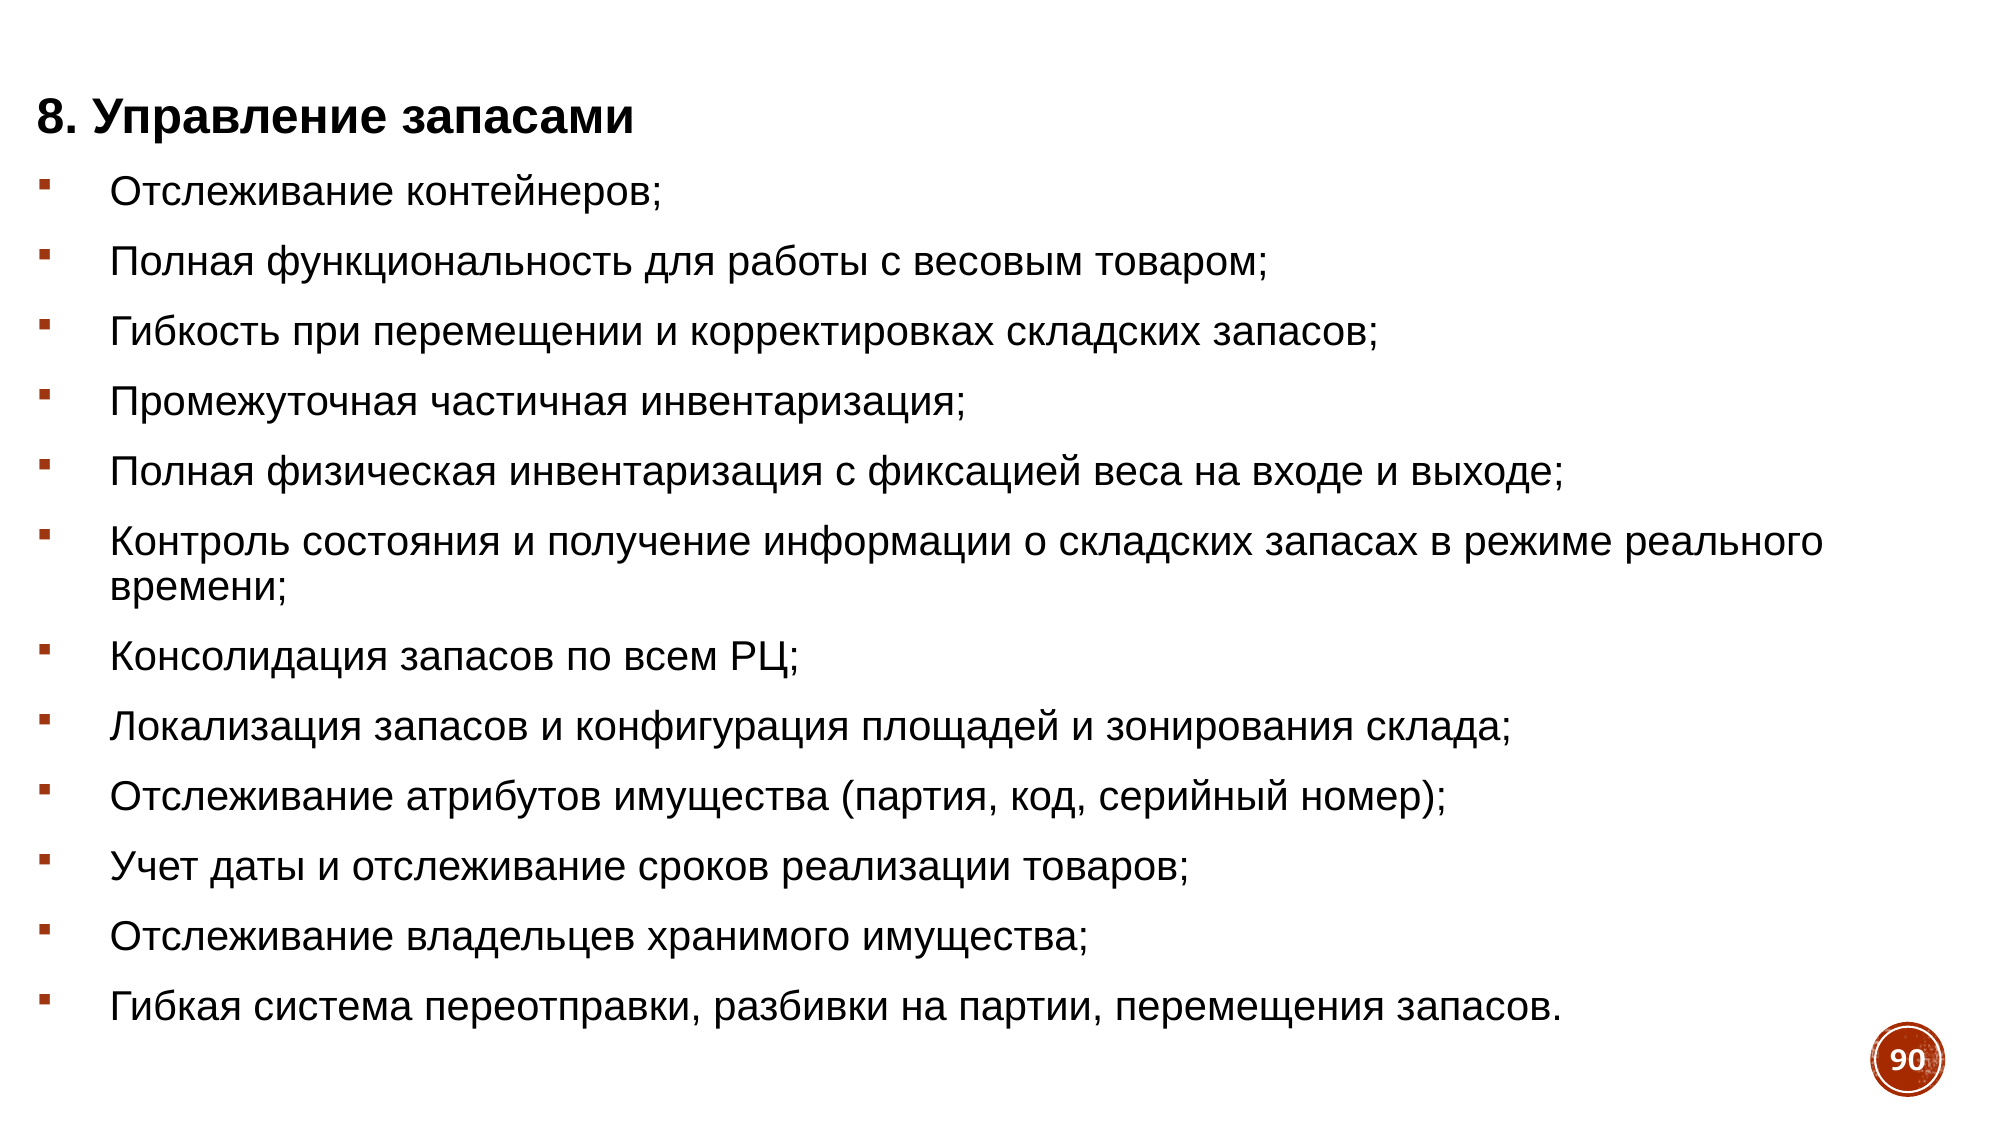

8. Управление запасами
Отслеживание контейнеров;
Полная функциональность для работы с весовым товаром;
Гибкость при перемещении и корректировках складских запасов;
Промежуточная частичная инвентаризация;
Полная физическая инвентаризация с фиксацией веса на входе и выходе;
Контроль состояния и получение информации о складских запасах в режиме реального времени;
Консолидация запасов по всем РЦ;
Локализация запасов и конфигурация площадей и зонирования склада;
Отслеживание атрибутов имущества (партия, код, серийный номер);
Учет даты и отслеживание сроков реализации товаров;
Отслеживание владельцев хранимого имущества;
Гибкая система переотправки, разбивки на партии, перемещения запасов.
90